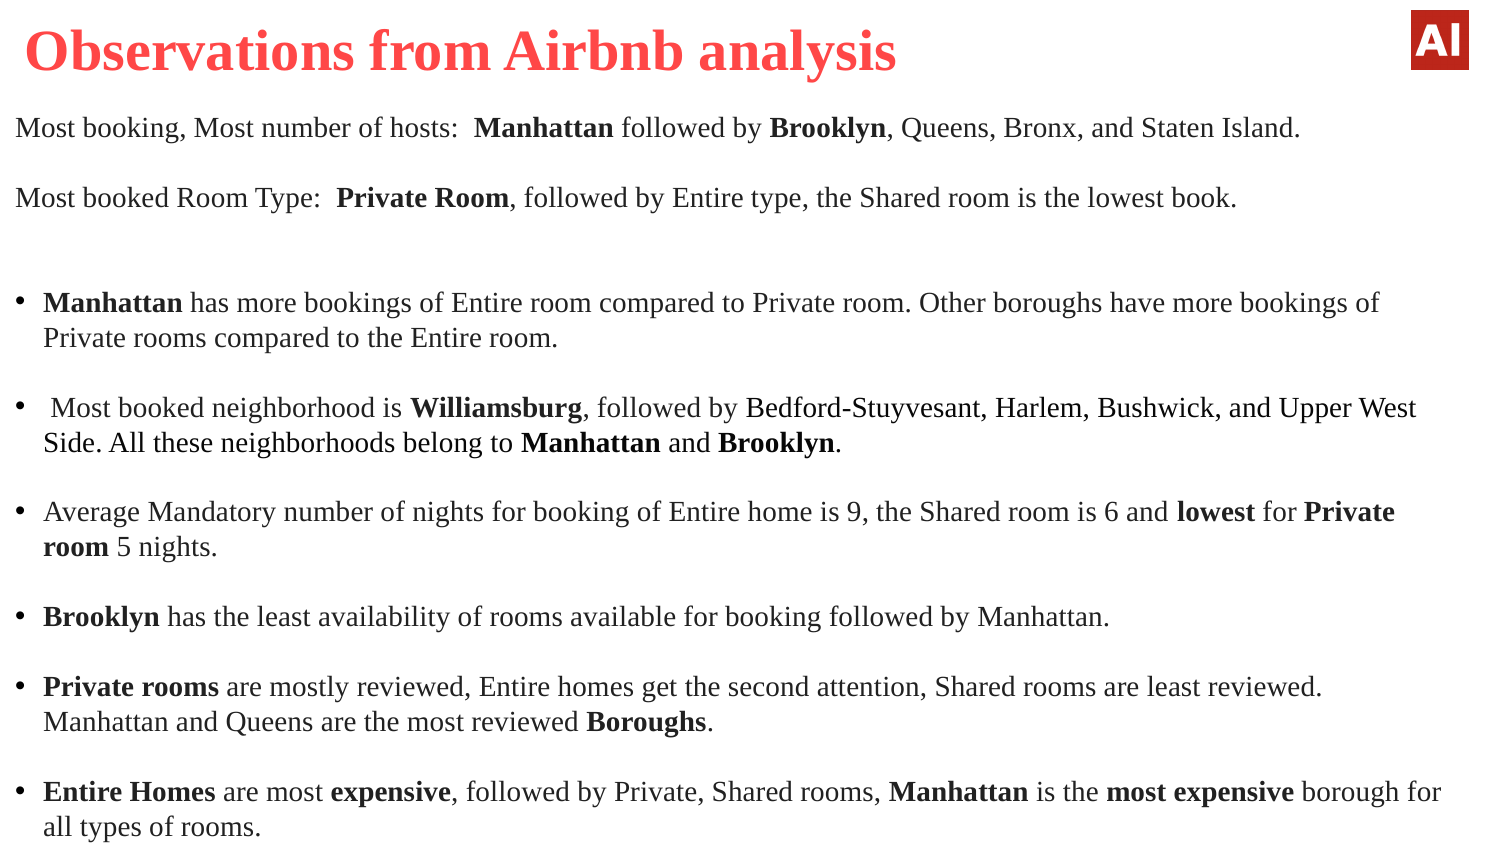

# Observations from Airbnb analysis
Most booking, Most number of hosts:  Manhattan followed by Brooklyn, Queens, Bronx, and Staten Island.

Most booked Room Type:  Private Room, followed by Entire type, the Shared room is the lowest book.

Manhattan has more bookings of Entire room compared to Private room. Other boroughs have more bookings of Private rooms compared to the Entire room.

 Most booked neighborhood is Williamsburg, followed by Bedford-Stuyvesant, Harlem, Bushwick, and Upper West Side. All these neighborhoods belong to Manhattan and Brooklyn.

Average Mandatory number of nights for booking of Entire home is 9, the Shared room is 6 and lowest for Private room 5 nights.

Brooklyn has the least availability of rooms available for booking followed by Manhattan.

Private rooms are mostly reviewed, Entire homes get the second attention, Shared rooms are least reviewed. Manhattan and Queens are the most reviewed Boroughs.

Entire Homes are most expensive, followed by Private, Shared rooms, Manhattan is the most expensive borough for all types of rooms.